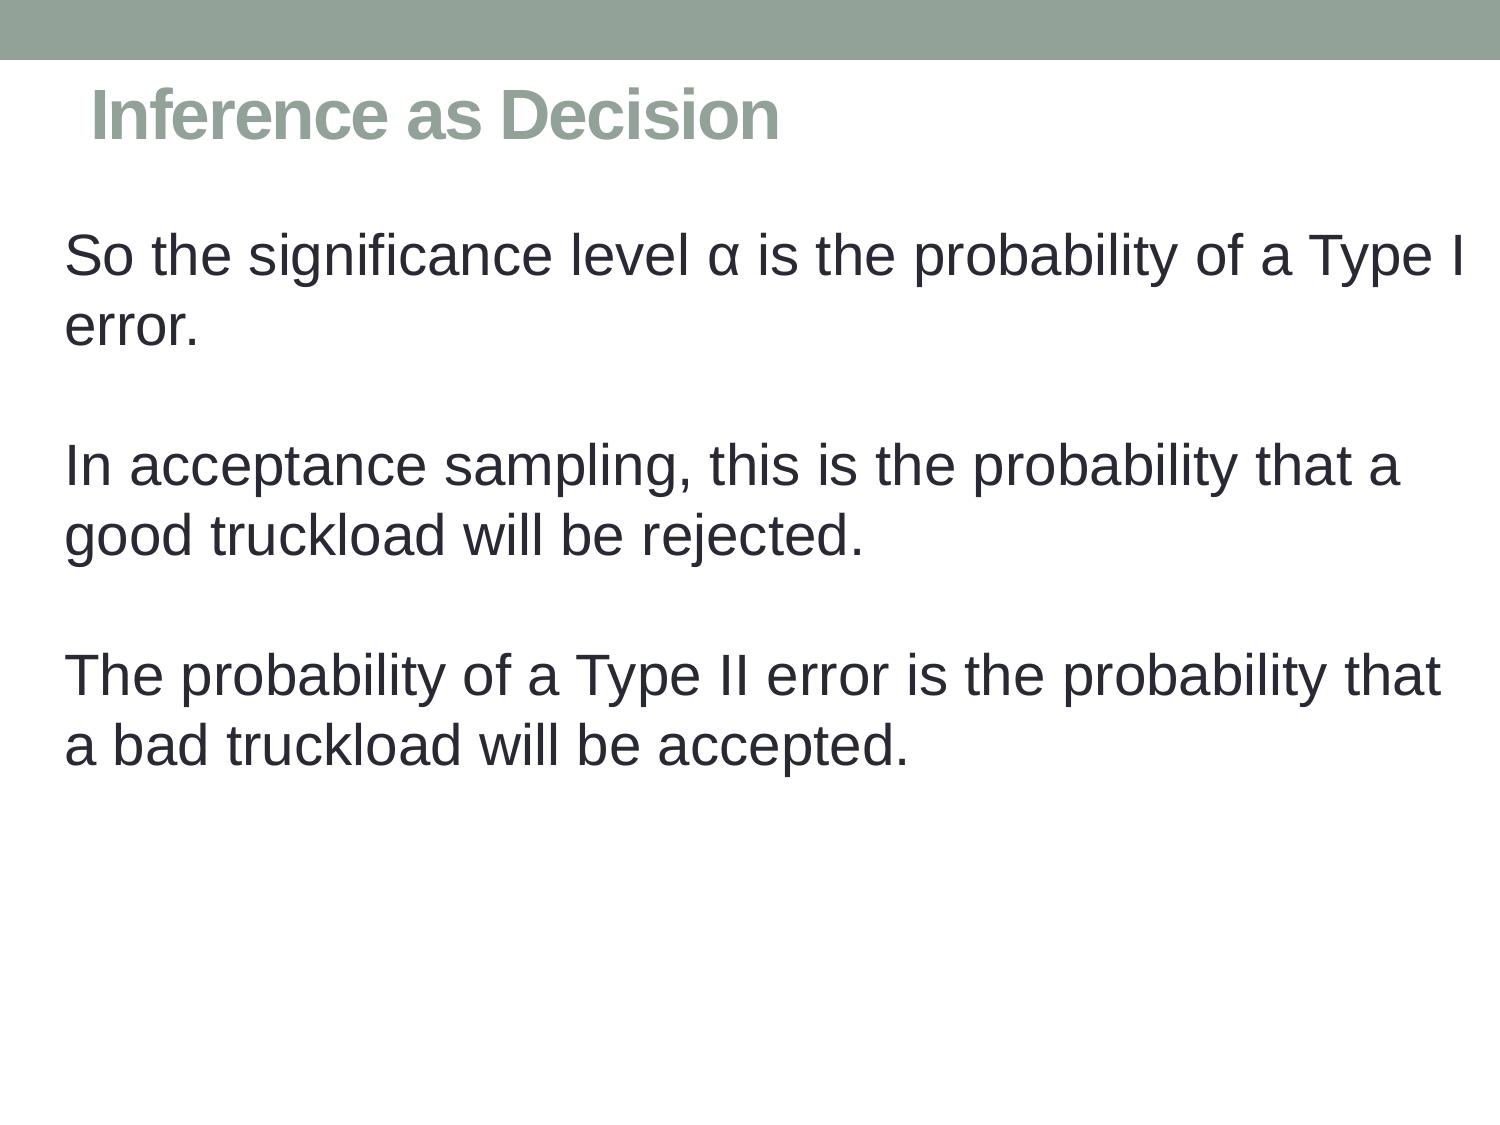

# Inference as Decision
So the significance level α is the probability of a Type I error.

In acceptance sampling, this is the probability that a good truckload will be rejected.

The probability of a Type II error is the probability that a bad truckload will be accepted.